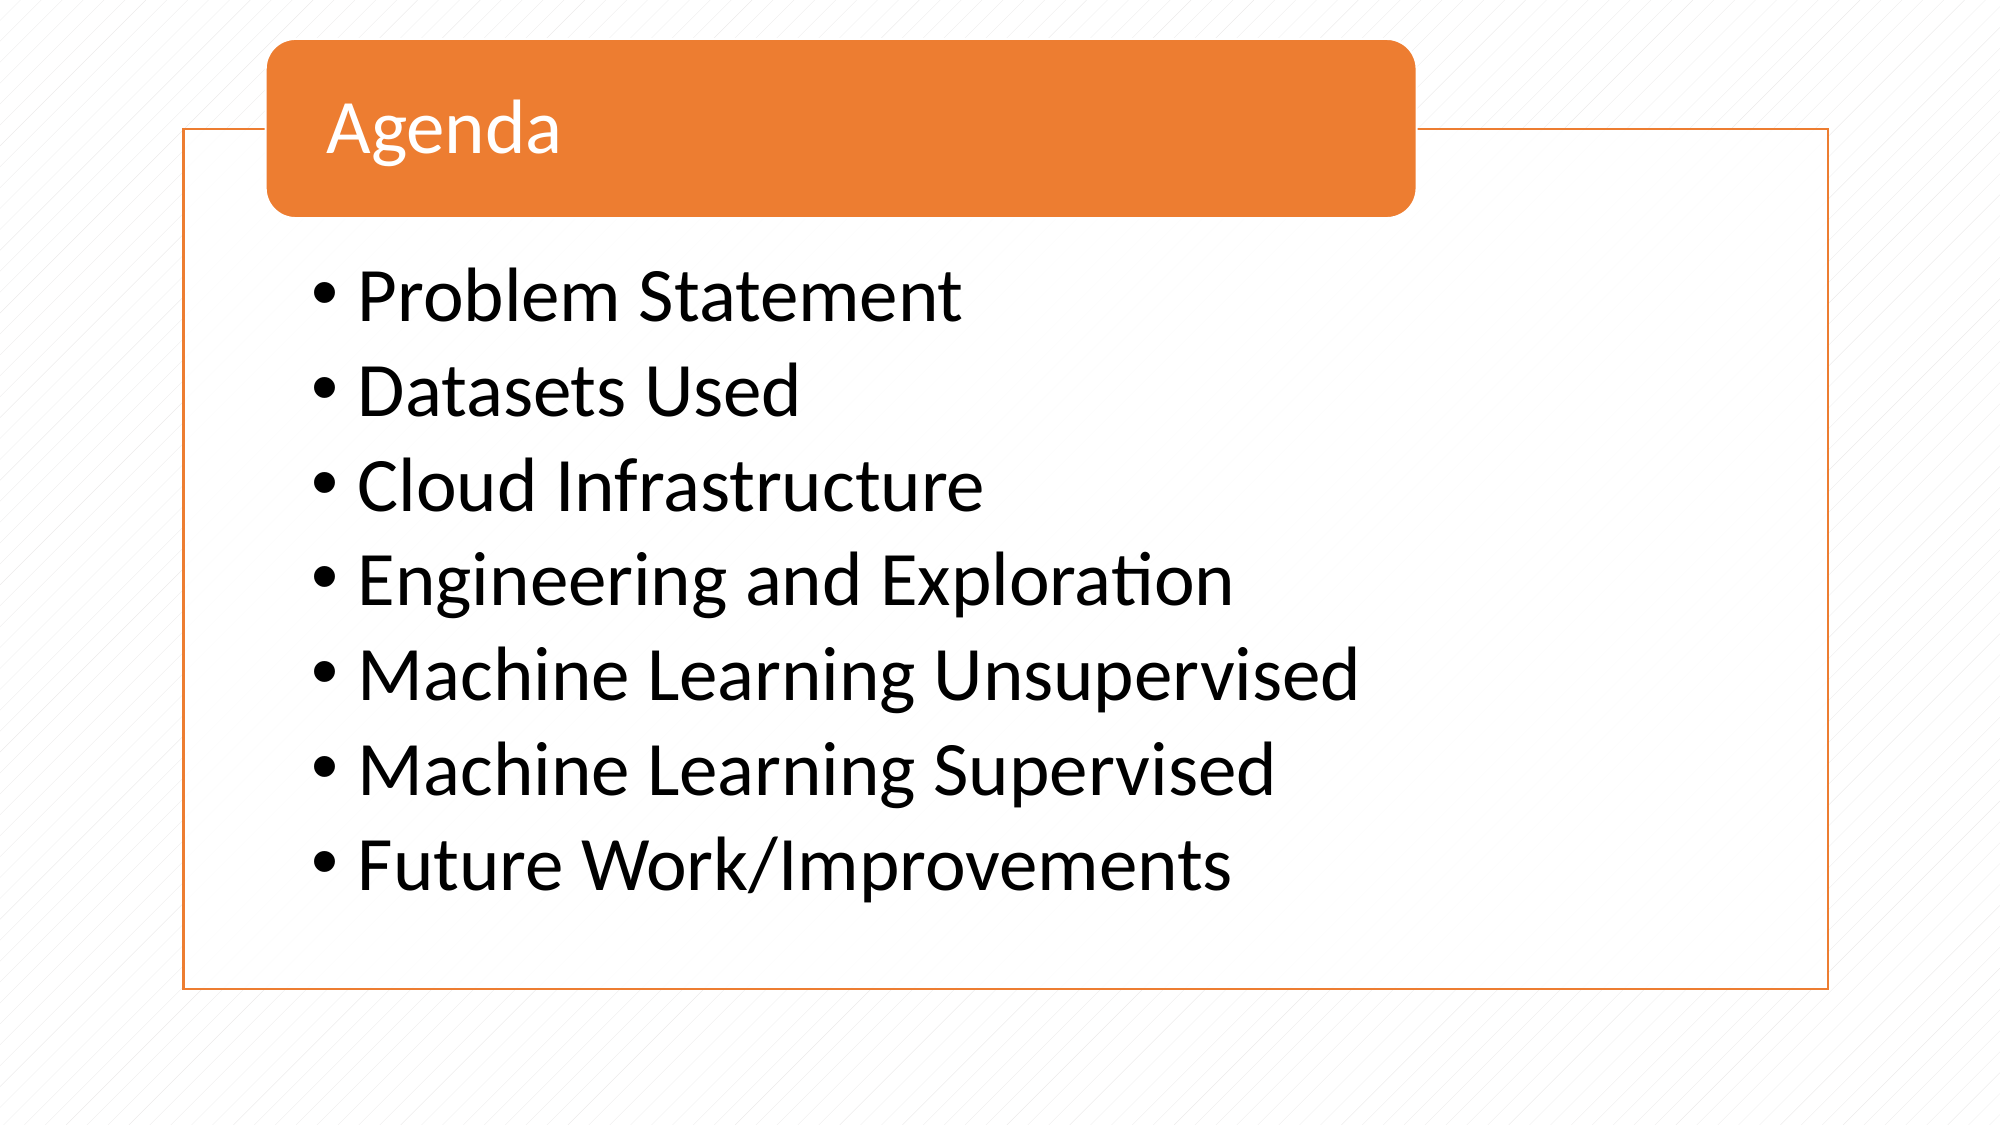

Problem Statement
Datasets Used
Cloud Infrastructure
Engineering and Exploration
Machine Learning Unsupervised
Machine Learning Supervised
Future Work/Improvements
Agenda